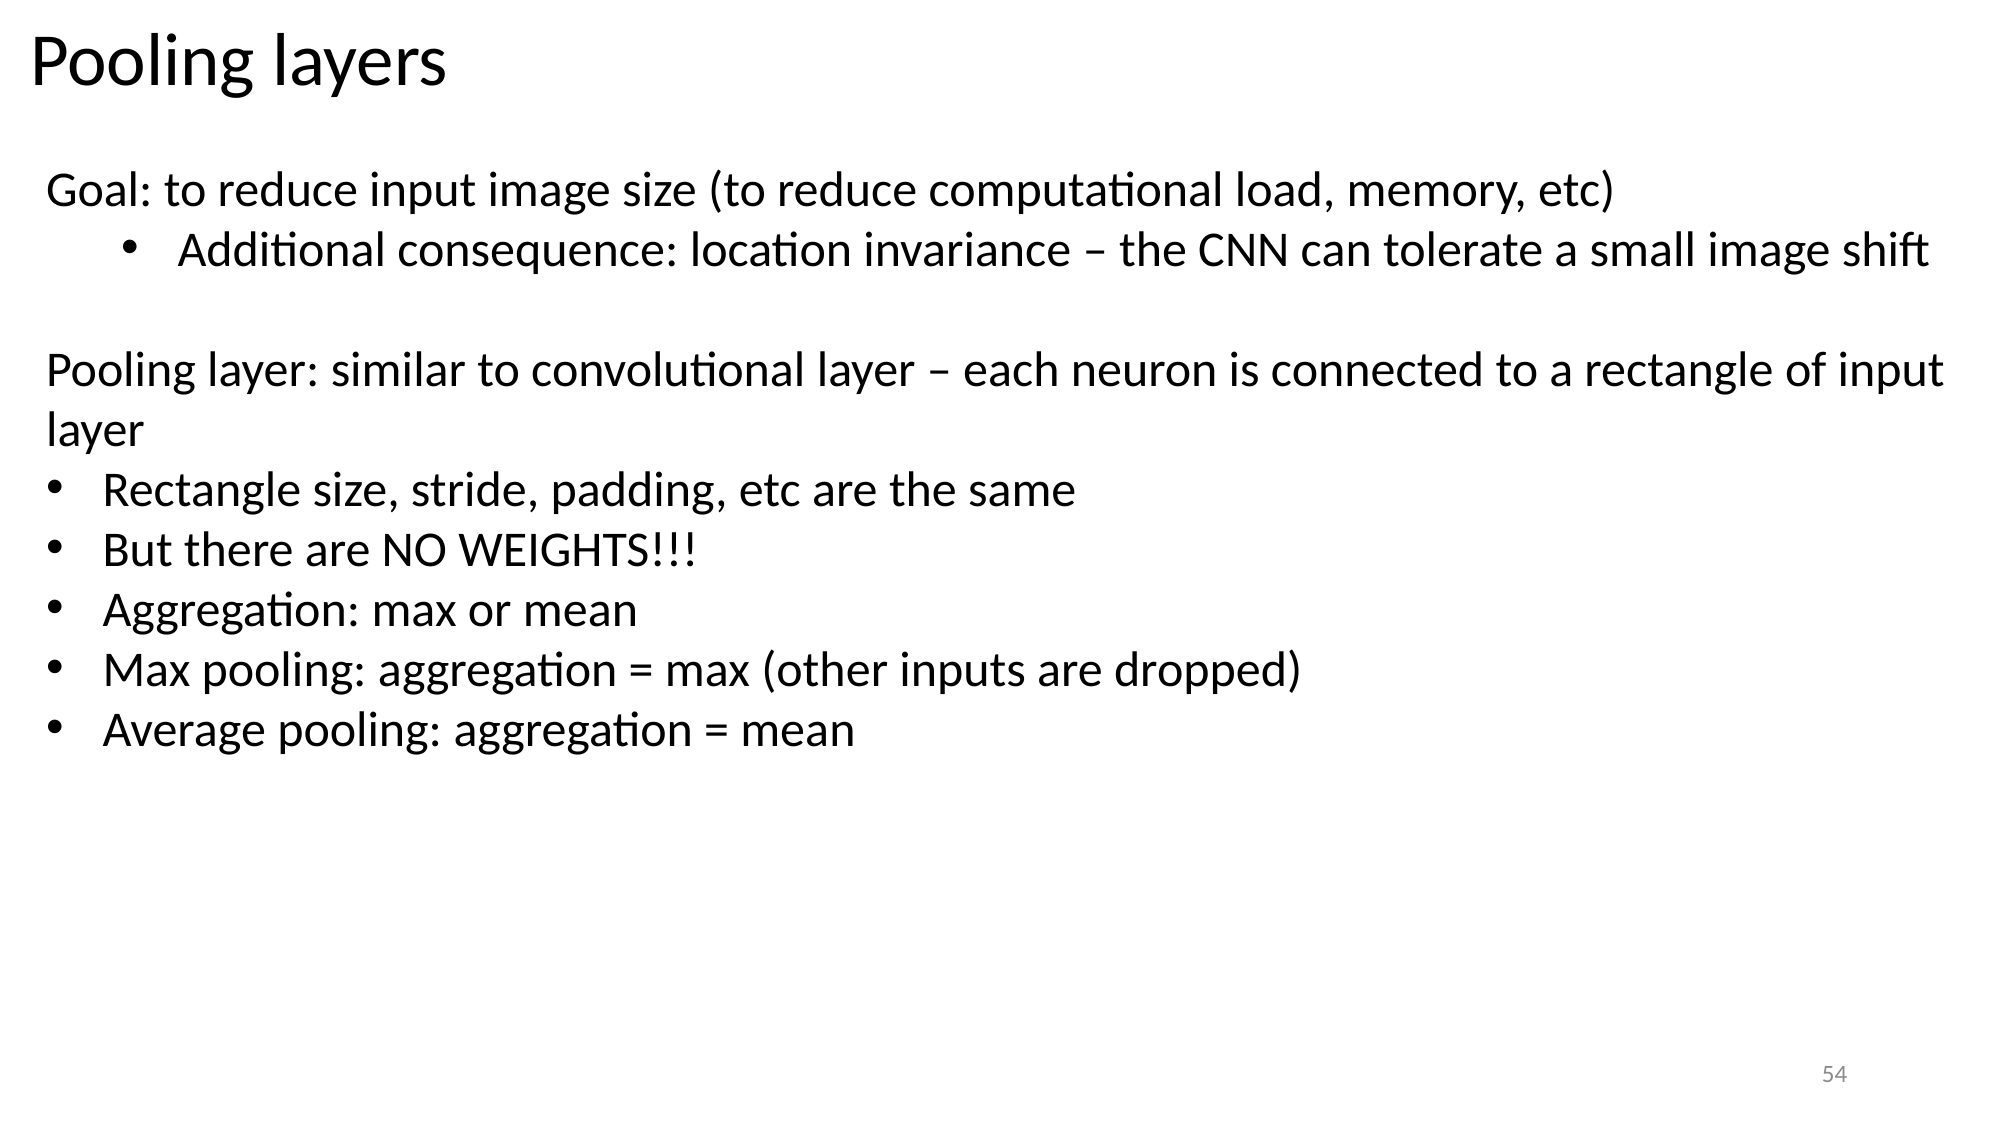

Pooling layers
Goal: to reduce input image size (to reduce computational load, memory, etc)
Additional consequence: location invariance – the CNN can tolerate a small image shift

Pooling layer: similar to convolutional layer – each neuron is connected to a rectangle of input layer
Rectangle size, stride, padding, etc are the same
But there are NO WEIGHTS!!!
Aggregation: max or mean
Max pooling: aggregation = max (other inputs are dropped)
Average pooling: aggregation = mean
54